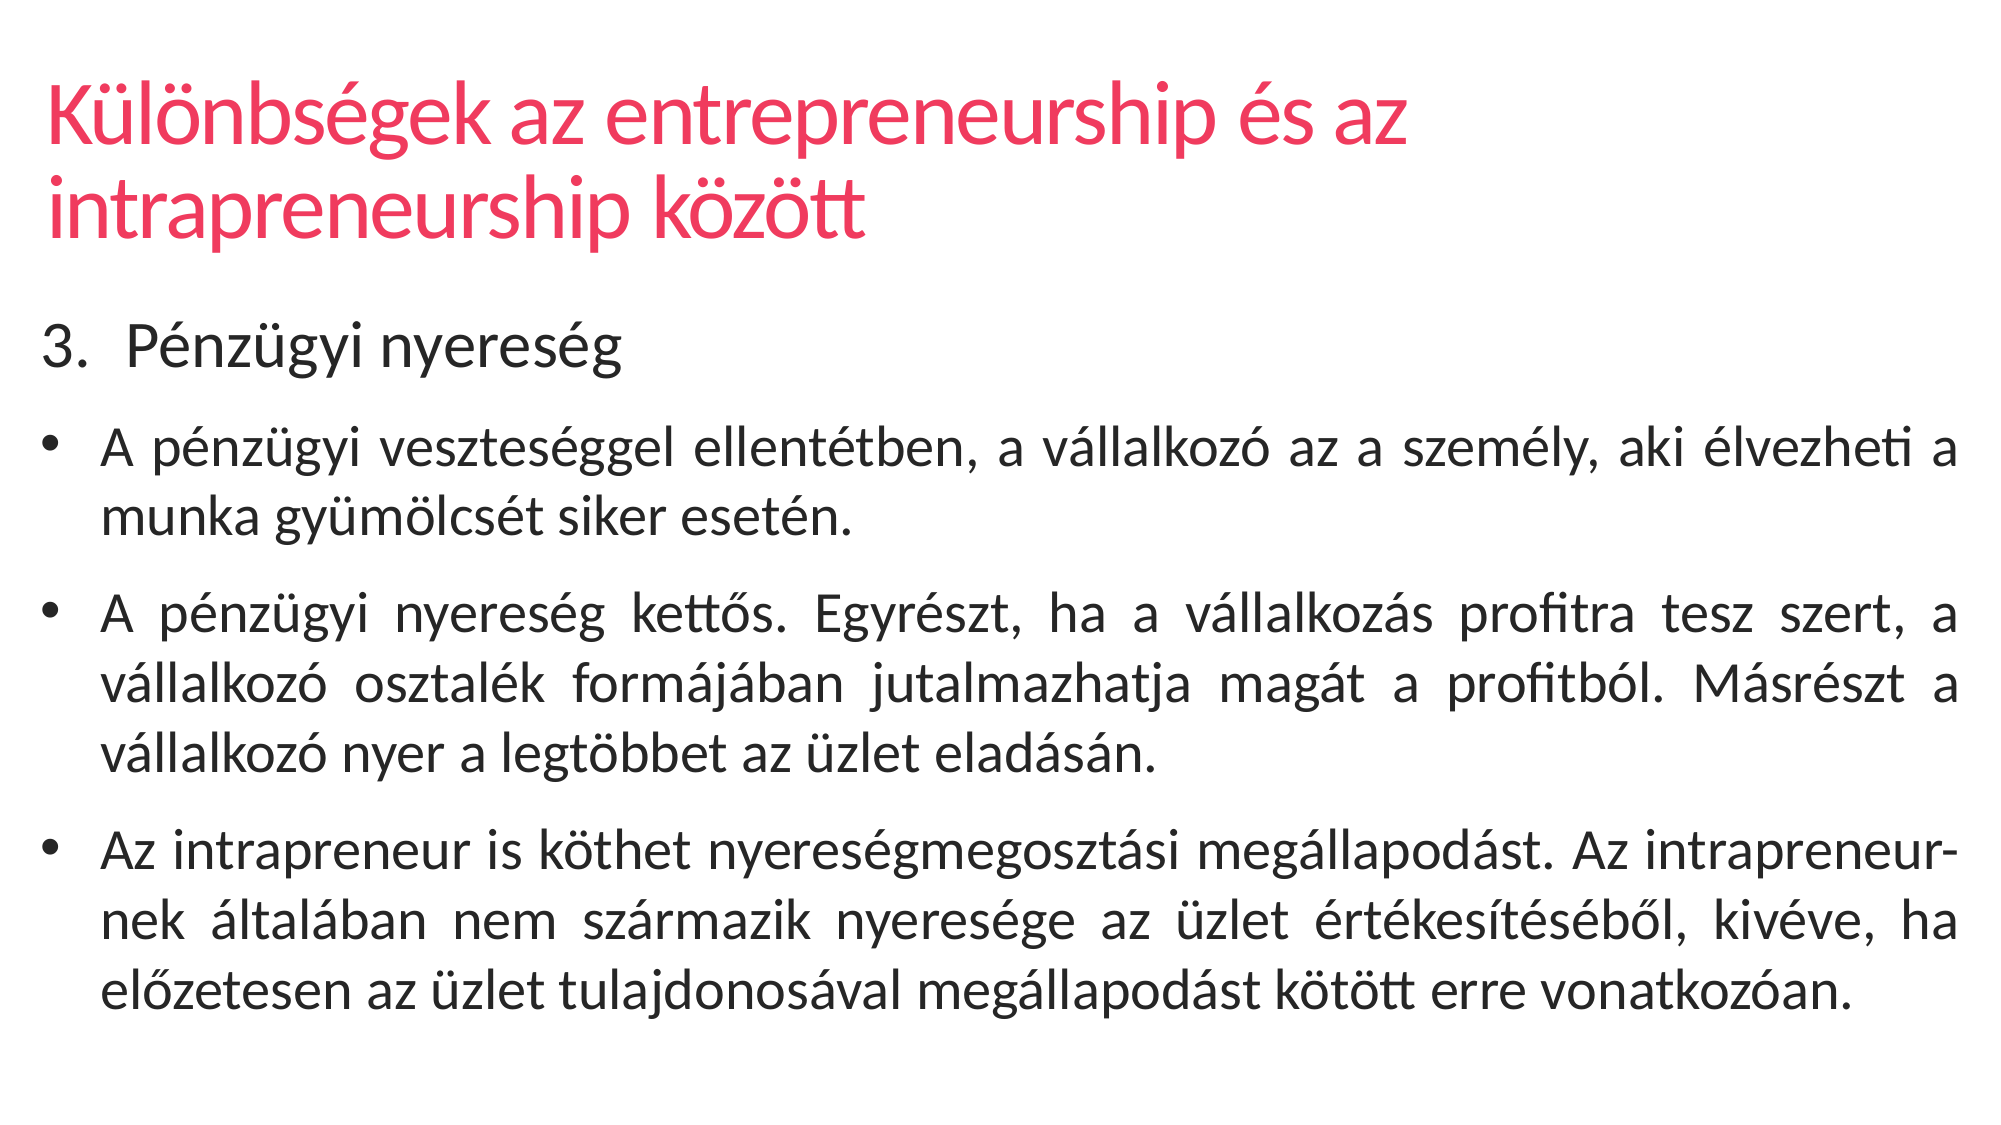

# Különbségek az entrepreneurship és az intrapreneurship között
Pénzügyi nyereség
A pénzügyi veszteséggel ellentétben, a vállalkozó az a személy, aki élvezheti a munka gyümölcsét siker esetén.
A pénzügyi nyereség kettős. Egyrészt, ha a vállalkozás profitra tesz szert, a vállalkozó osztalék formájában jutalmazhatja magát a profitból. Másrészt a vállalkozó nyer a legtöbbet az üzlet eladásán.
Az intrapreneur is köthet nyereségmegosztási megállapodást. Az intrapreneur-nek általában nem származik nyeresége az üzlet értékesítéséből, kivéve, ha előzetesen az üzlet tulajdonosával megállapodást kötött erre vonatkozóan.